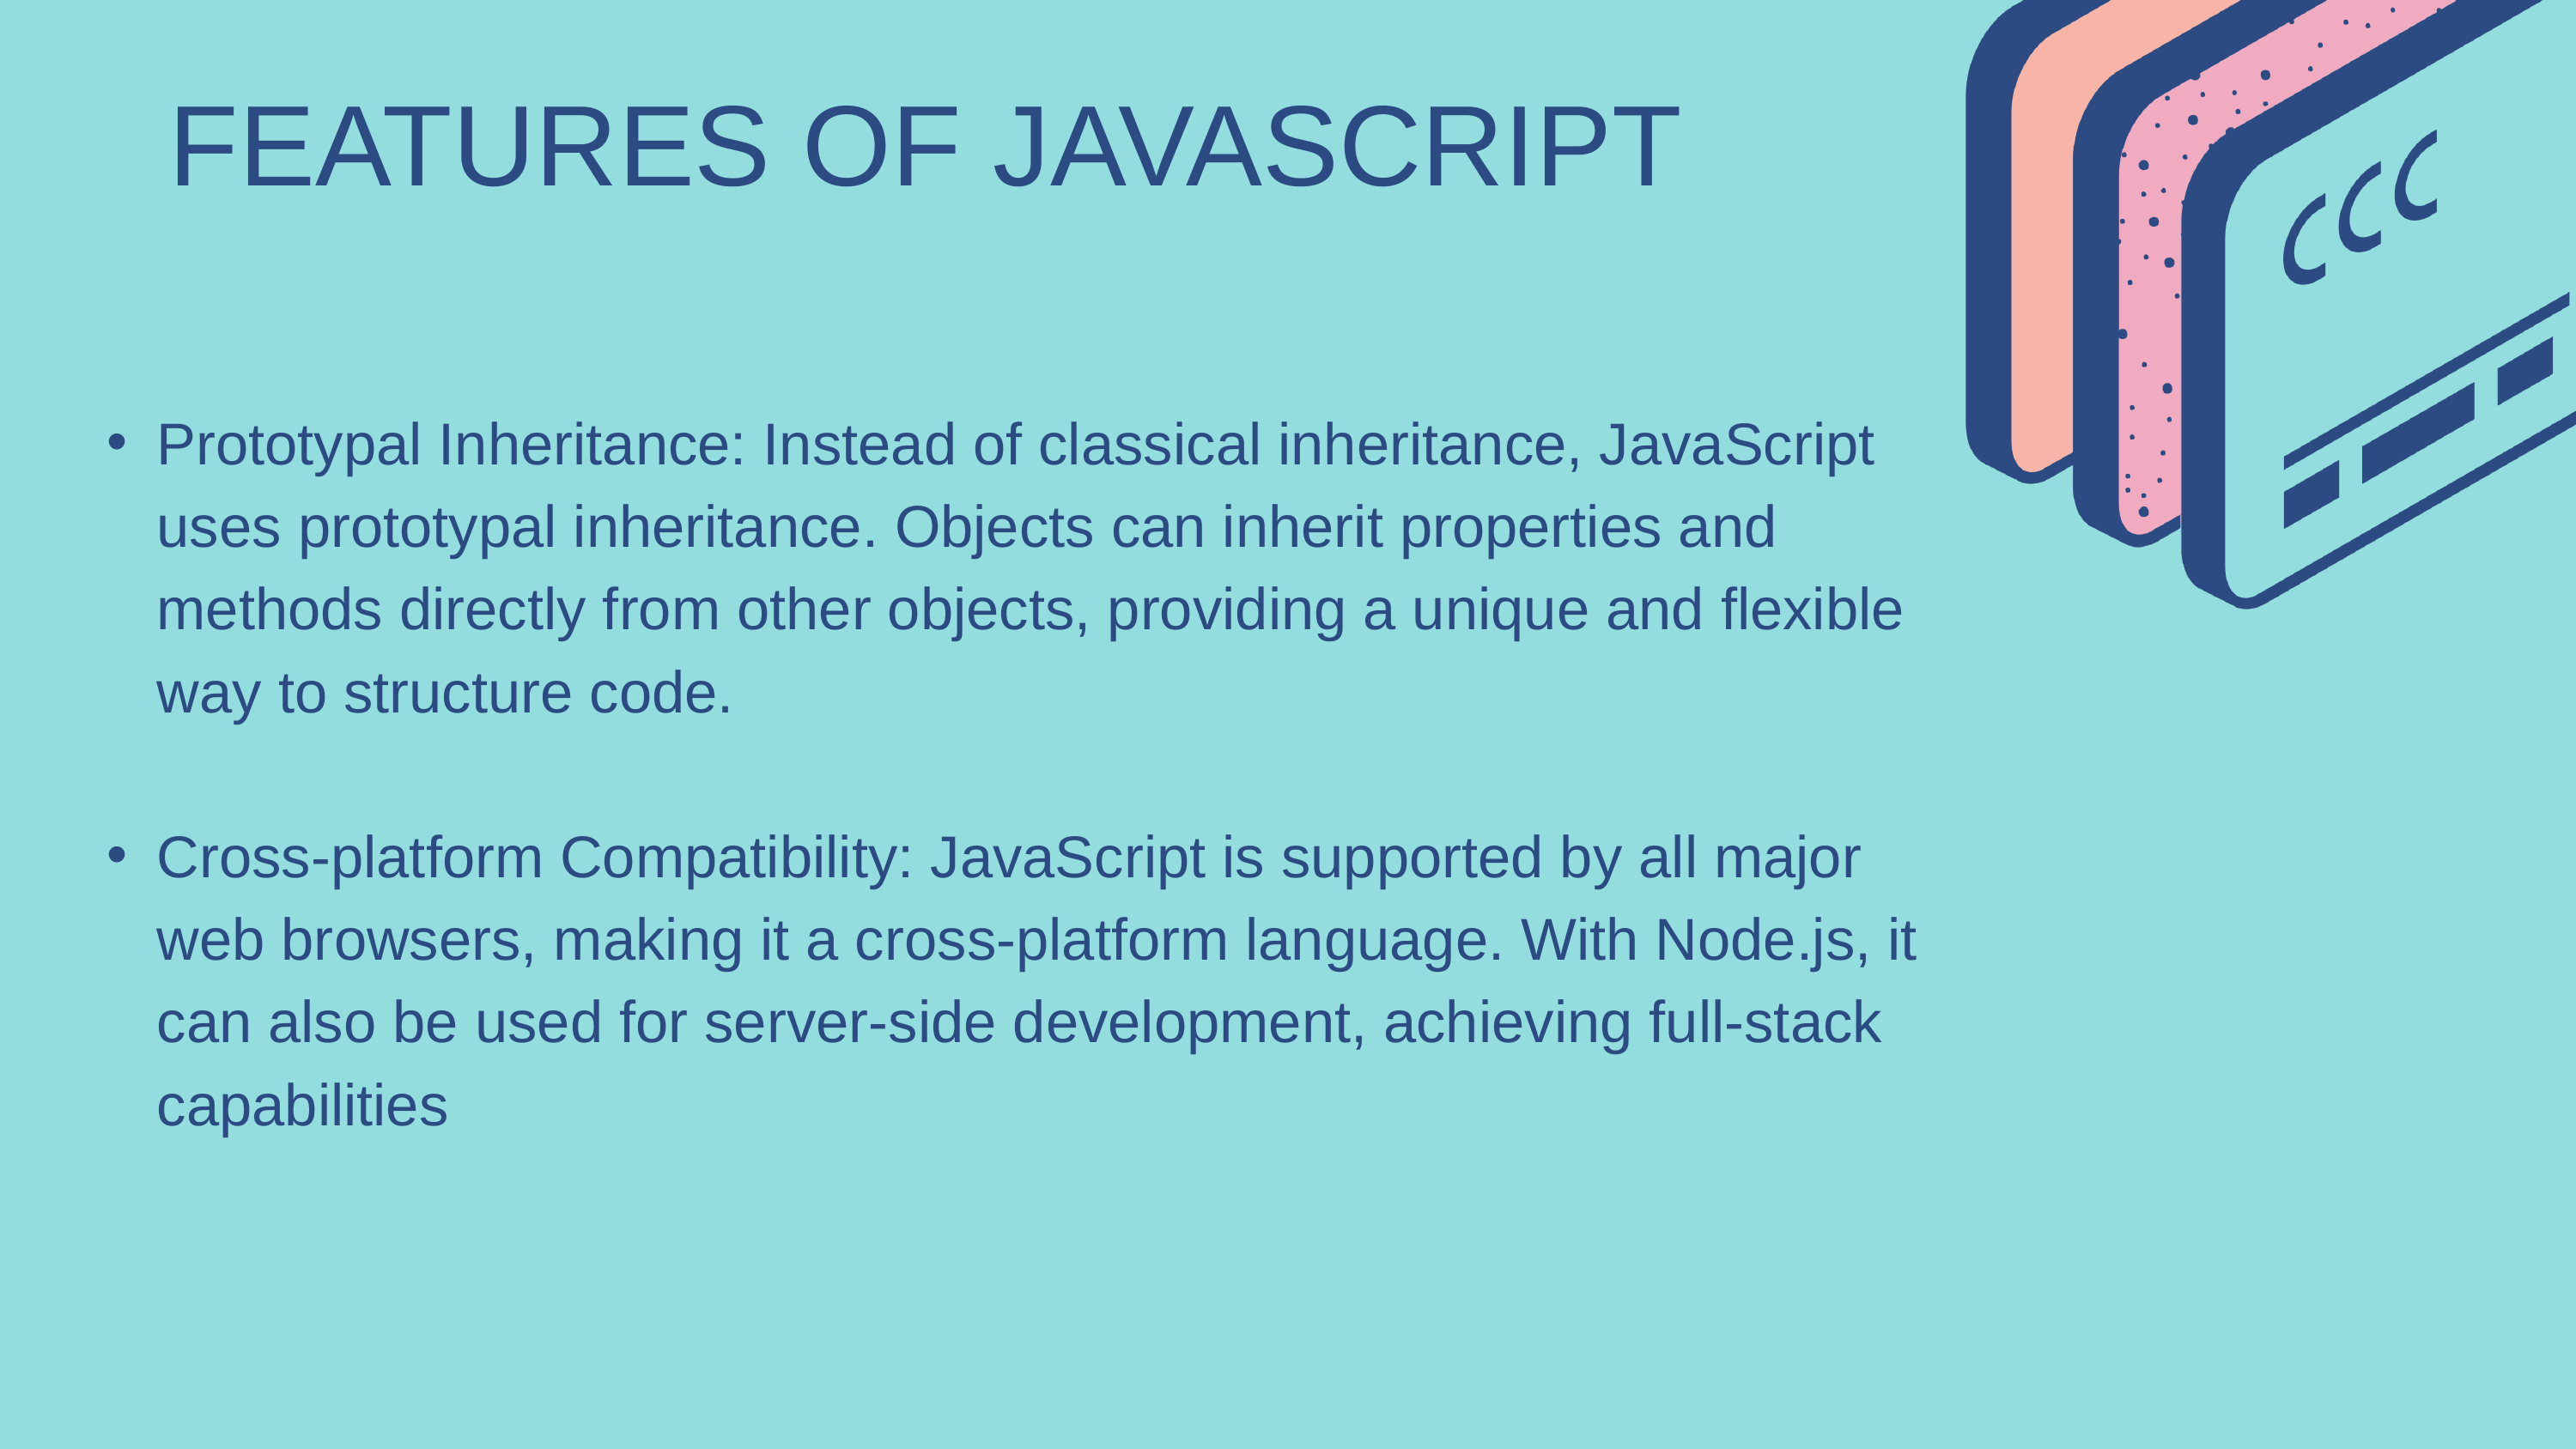

FEATURES OF JAVASCRIPT

Prototypal Inheritance: Instead of classical inheritance, JavaScript uses prototypal inheritance. Objects can inherit properties and methods directly from other objects, providing a unique and flexible way to structure code.

Cross-platform Compatibility: JavaScript is supported by all major web browsers, making it a cross-platform language. With Node.js, it can also be used for server-side development, achieving full-stack capabilities